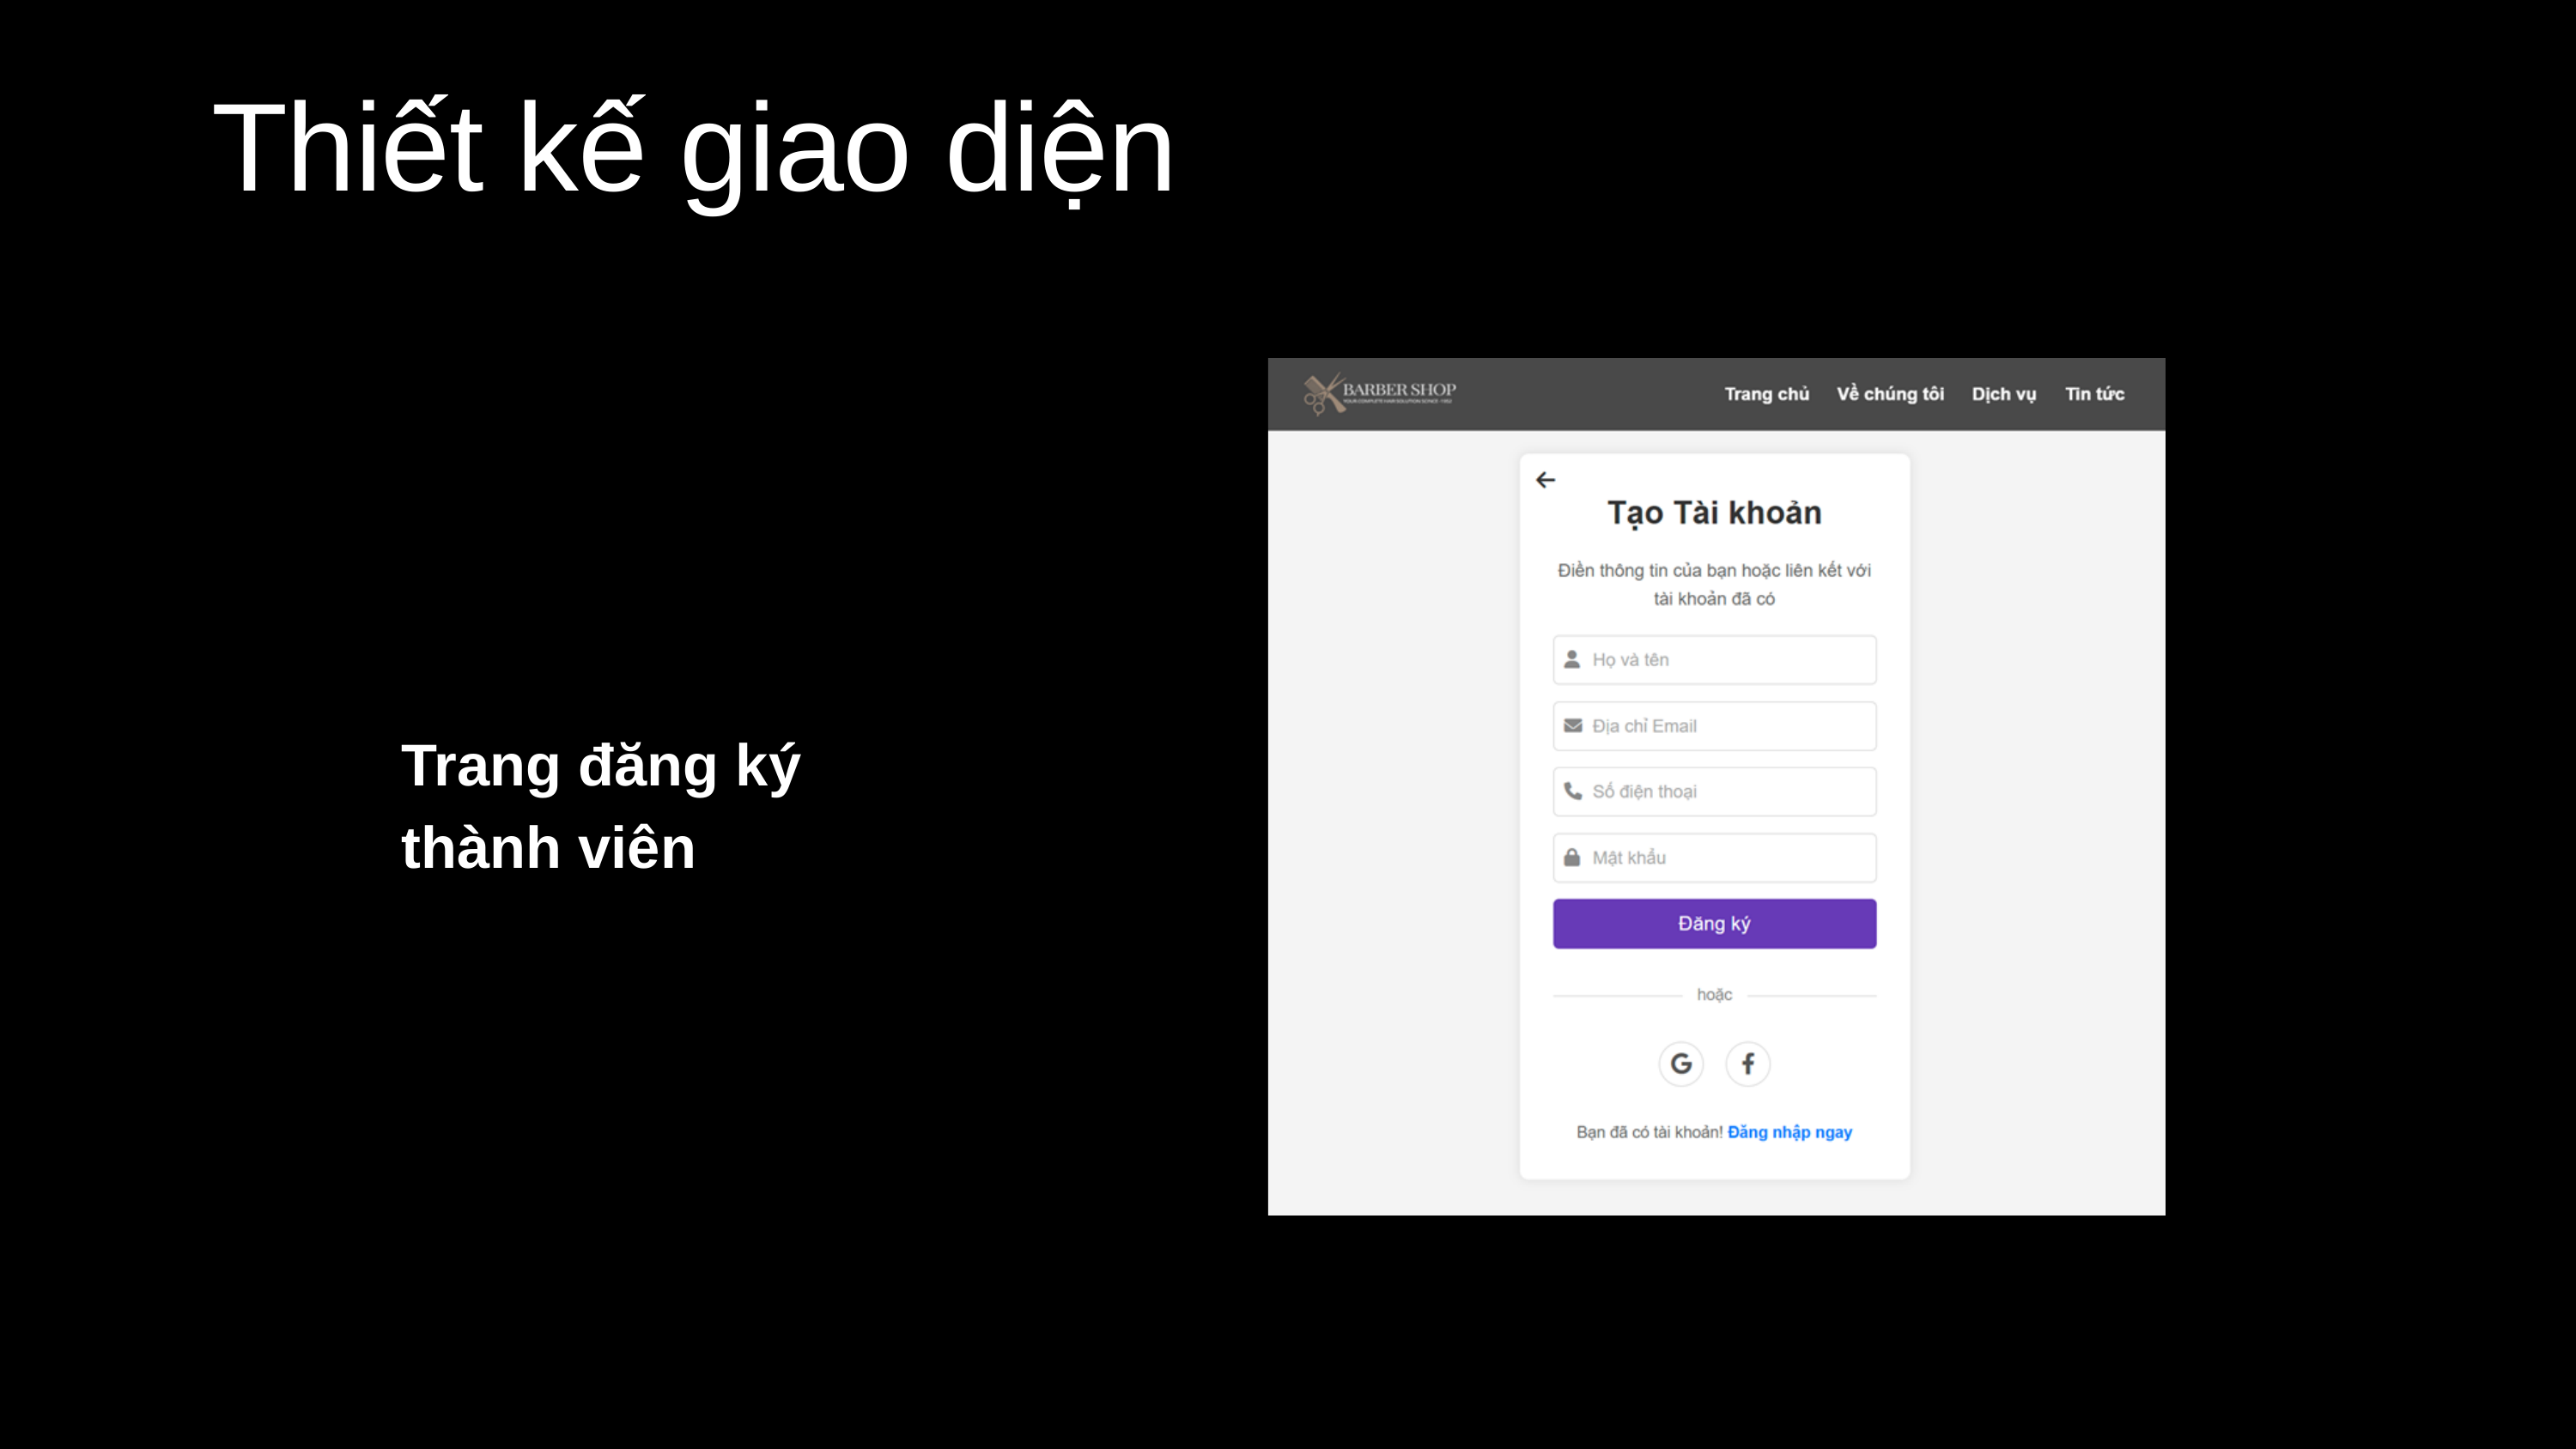

Thiết kế giao diện

Trang đăng ký thành viên